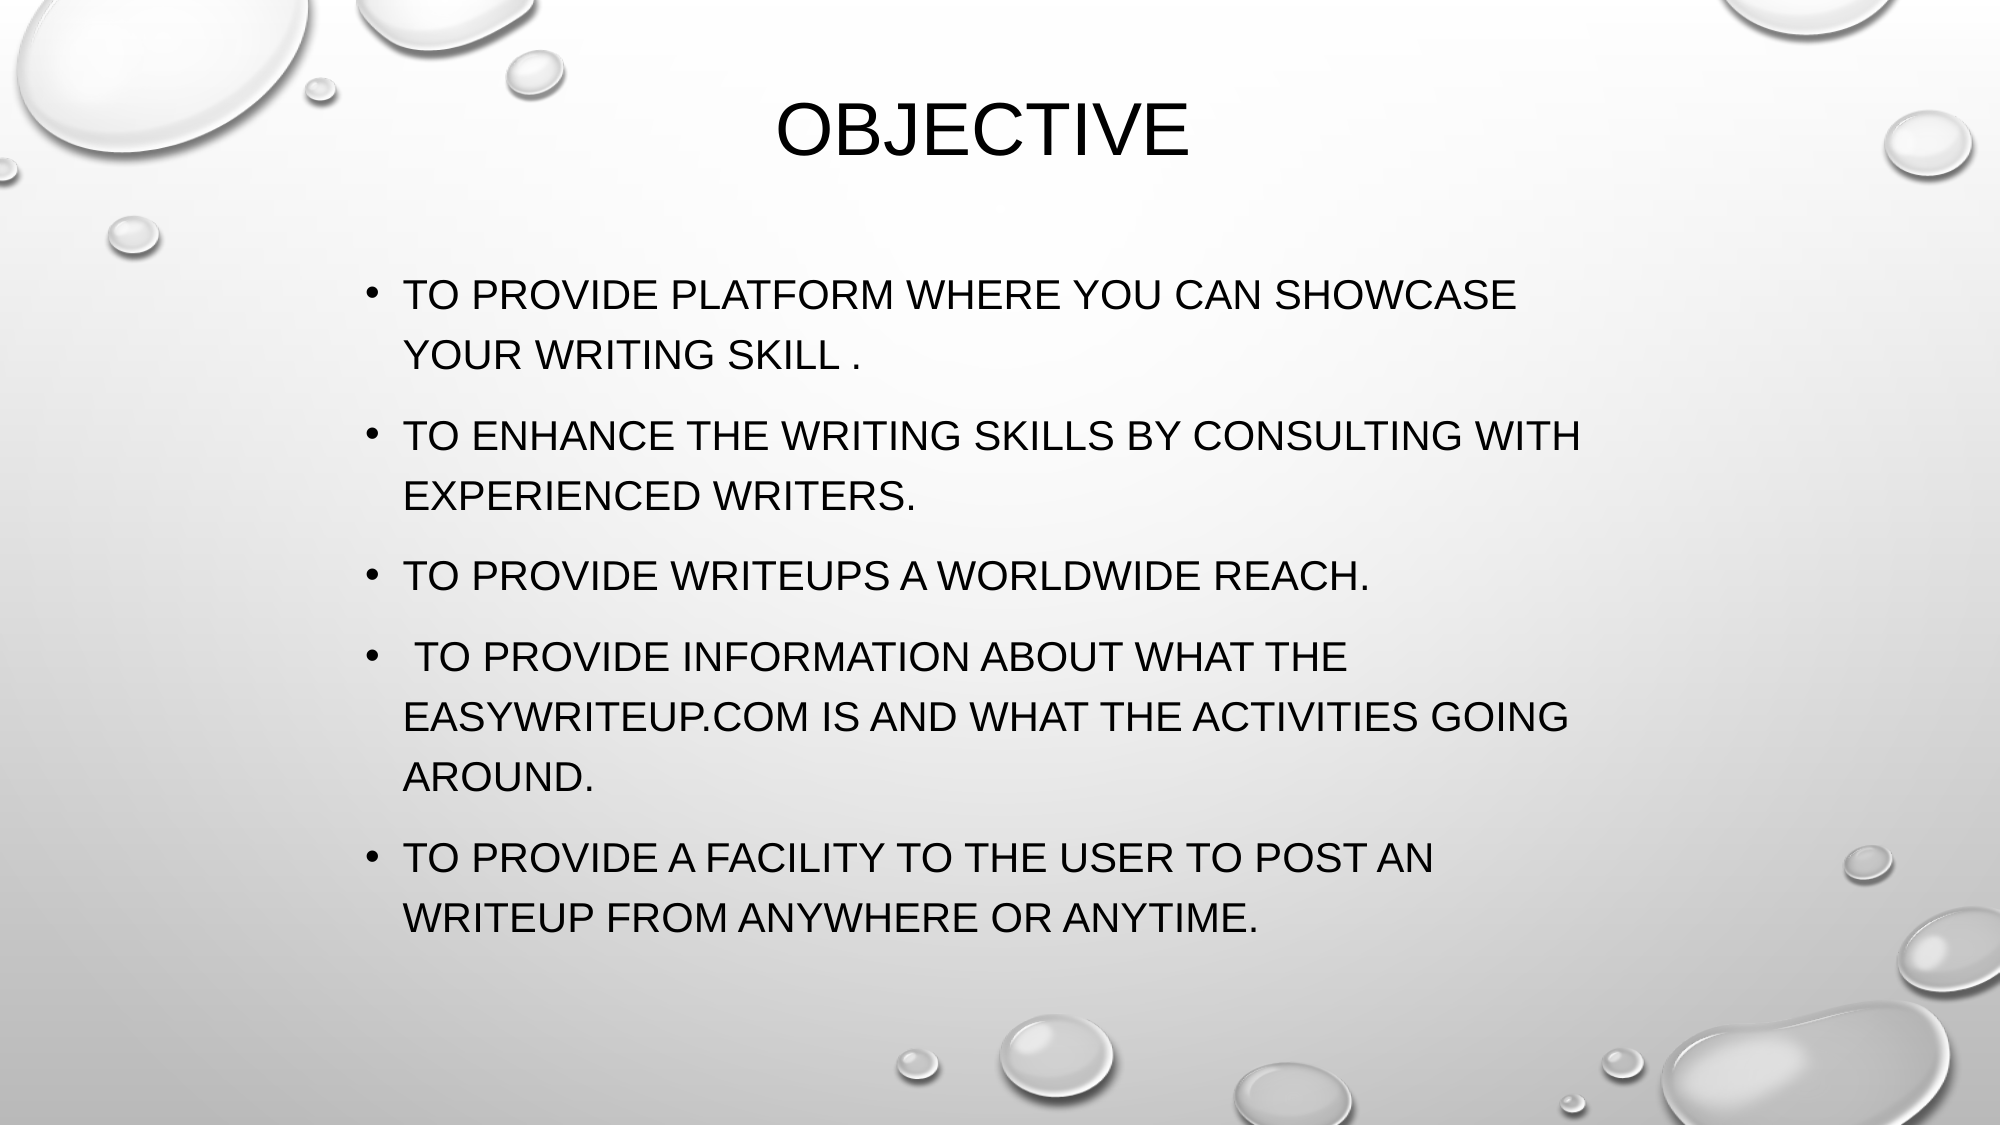

# Objective
To provide platform where you can showcase your writing skill .
To enhance the writing skills by consulting with experienced writers.
To provide Writeups a worldwide reach.
 To provide information about what the Easywriteup.com is and what the activities going around.
To provide a facility to the user to post an writeup from anywhere or anytime.